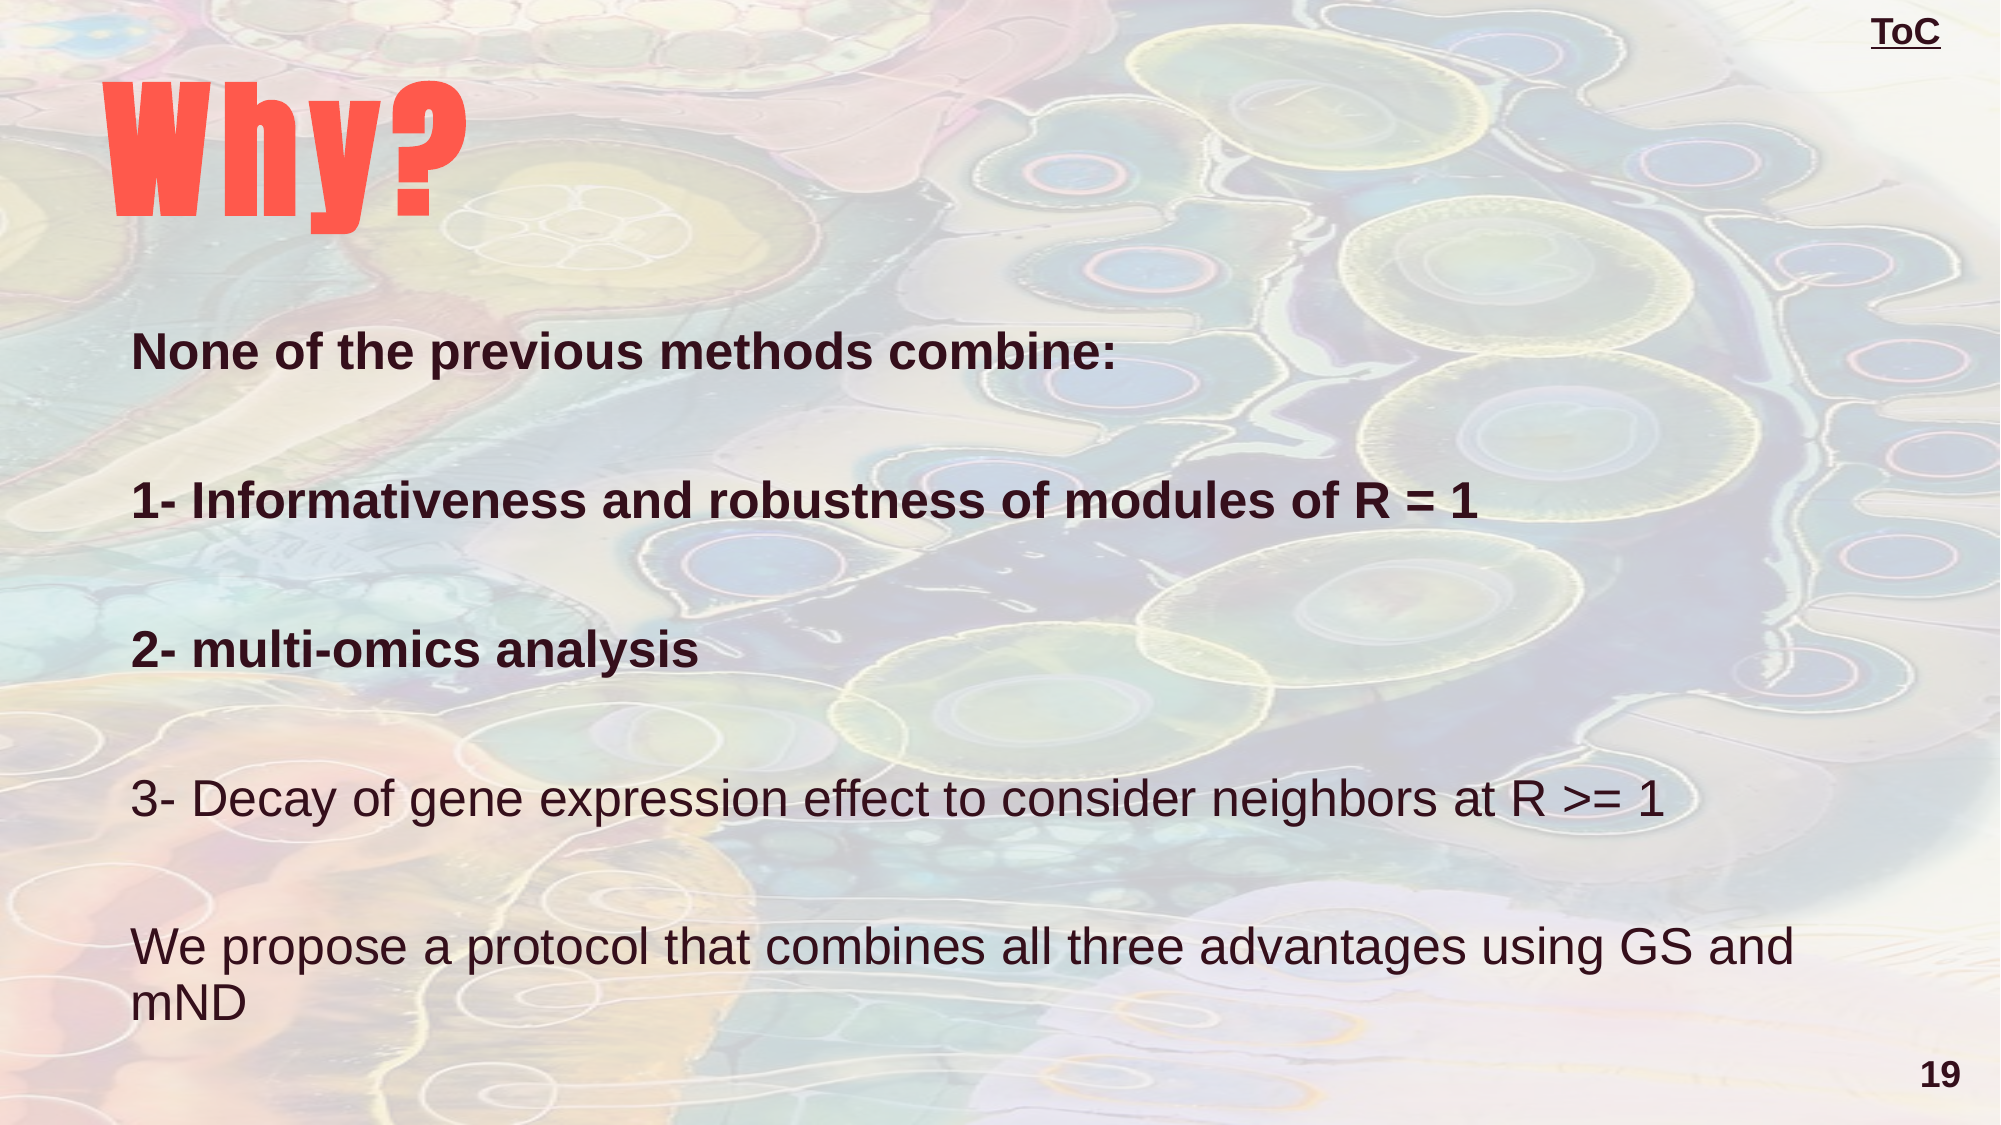

ToC
Why?

None of the previous methods combine:

1- Informativeness and robustness of modules of R = 1

2- multi-omics analysis

3- Decay of gene expression effect to consider neighbors at R >= 1

We propose a protocol that combines all three advantages using GS and mND

19